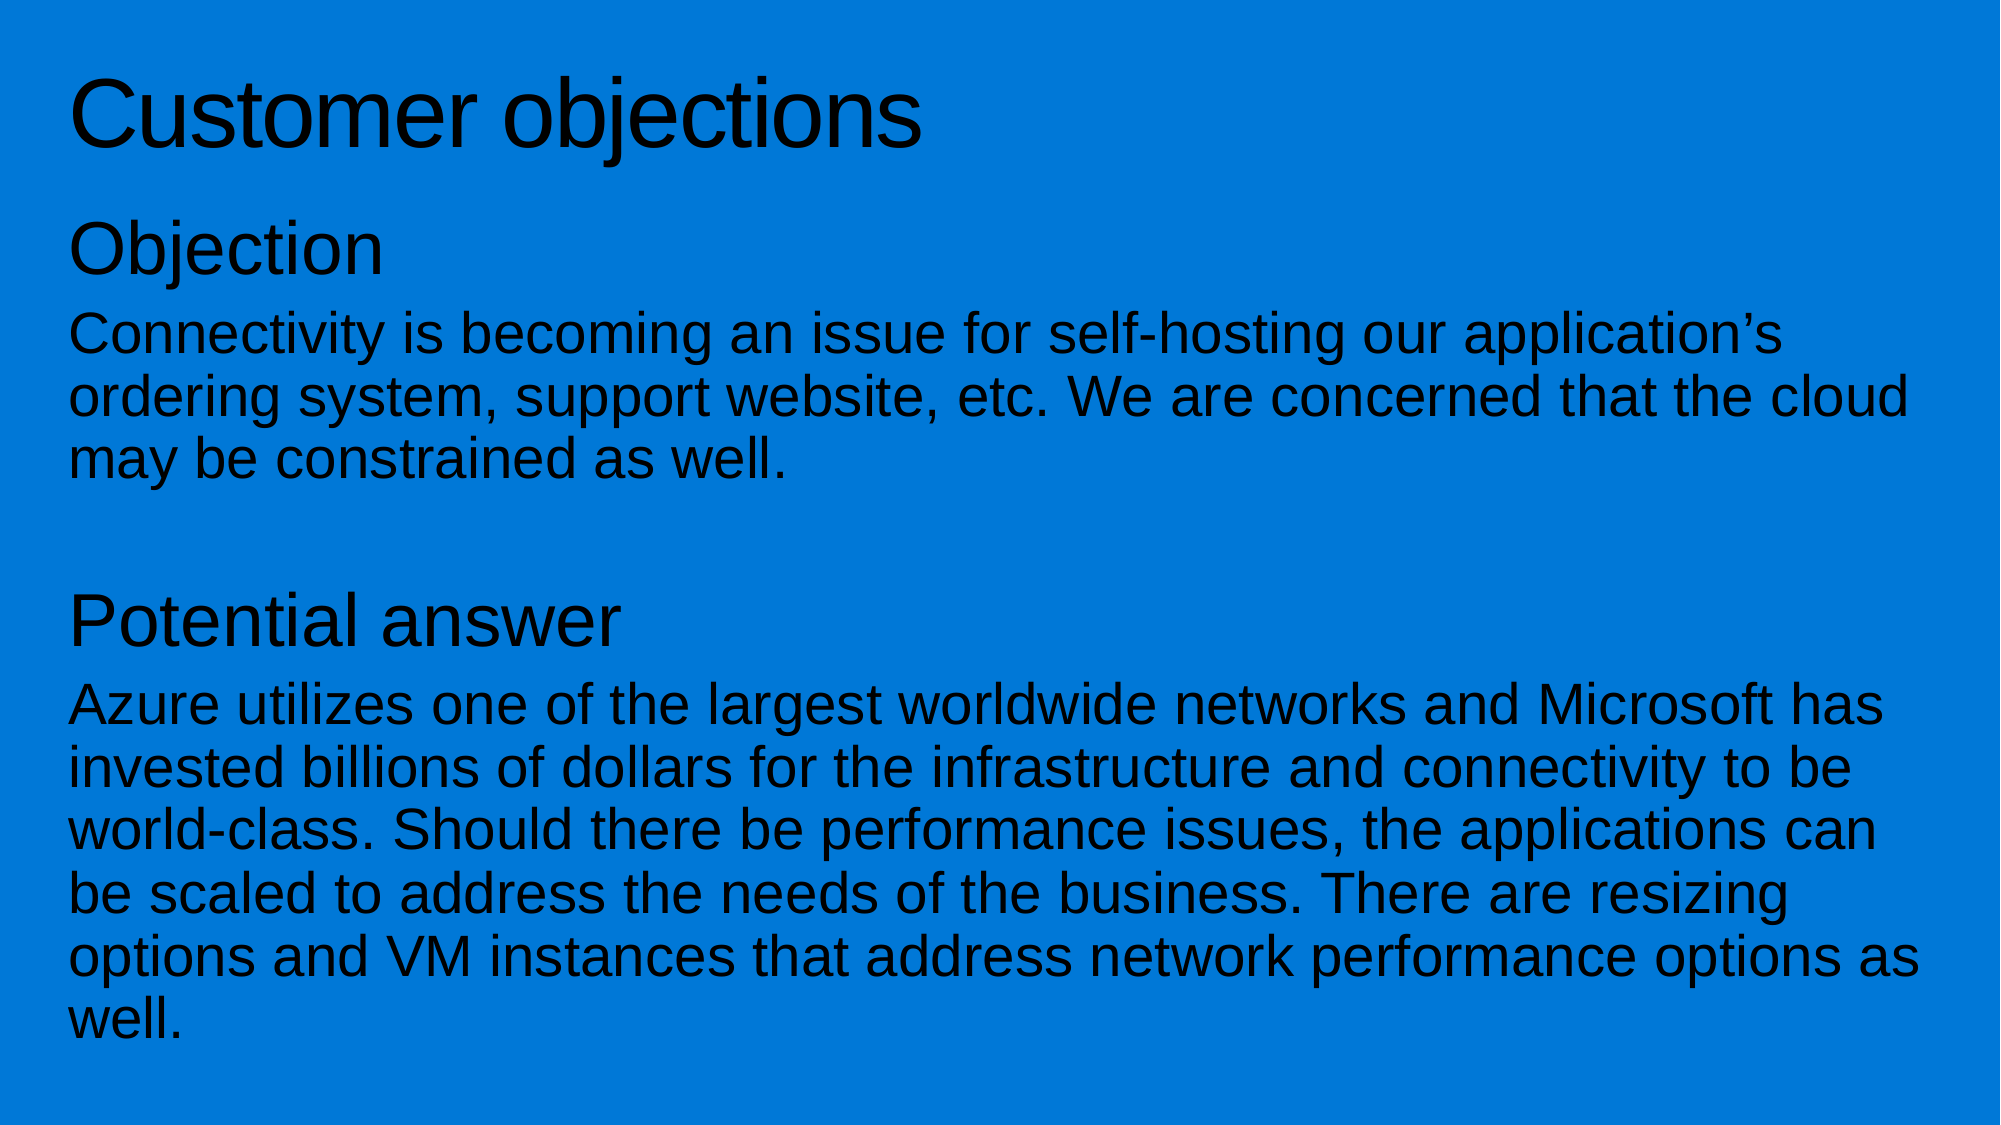

# Customer objections
Objection
Connectivity is becoming an issue for self-hosting our application’s ordering system, support website, etc. We are concerned that the cloud may be constrained as well.

Potential answer
Azure utilizes one of the largest worldwide networks and Microsoft has invested billions of dollars for the infrastructure and connectivity to be world-class. Should there be performance issues, the applications can be scaled to address the needs of the business. There are resizing options and VM instances that address network performance options as well.